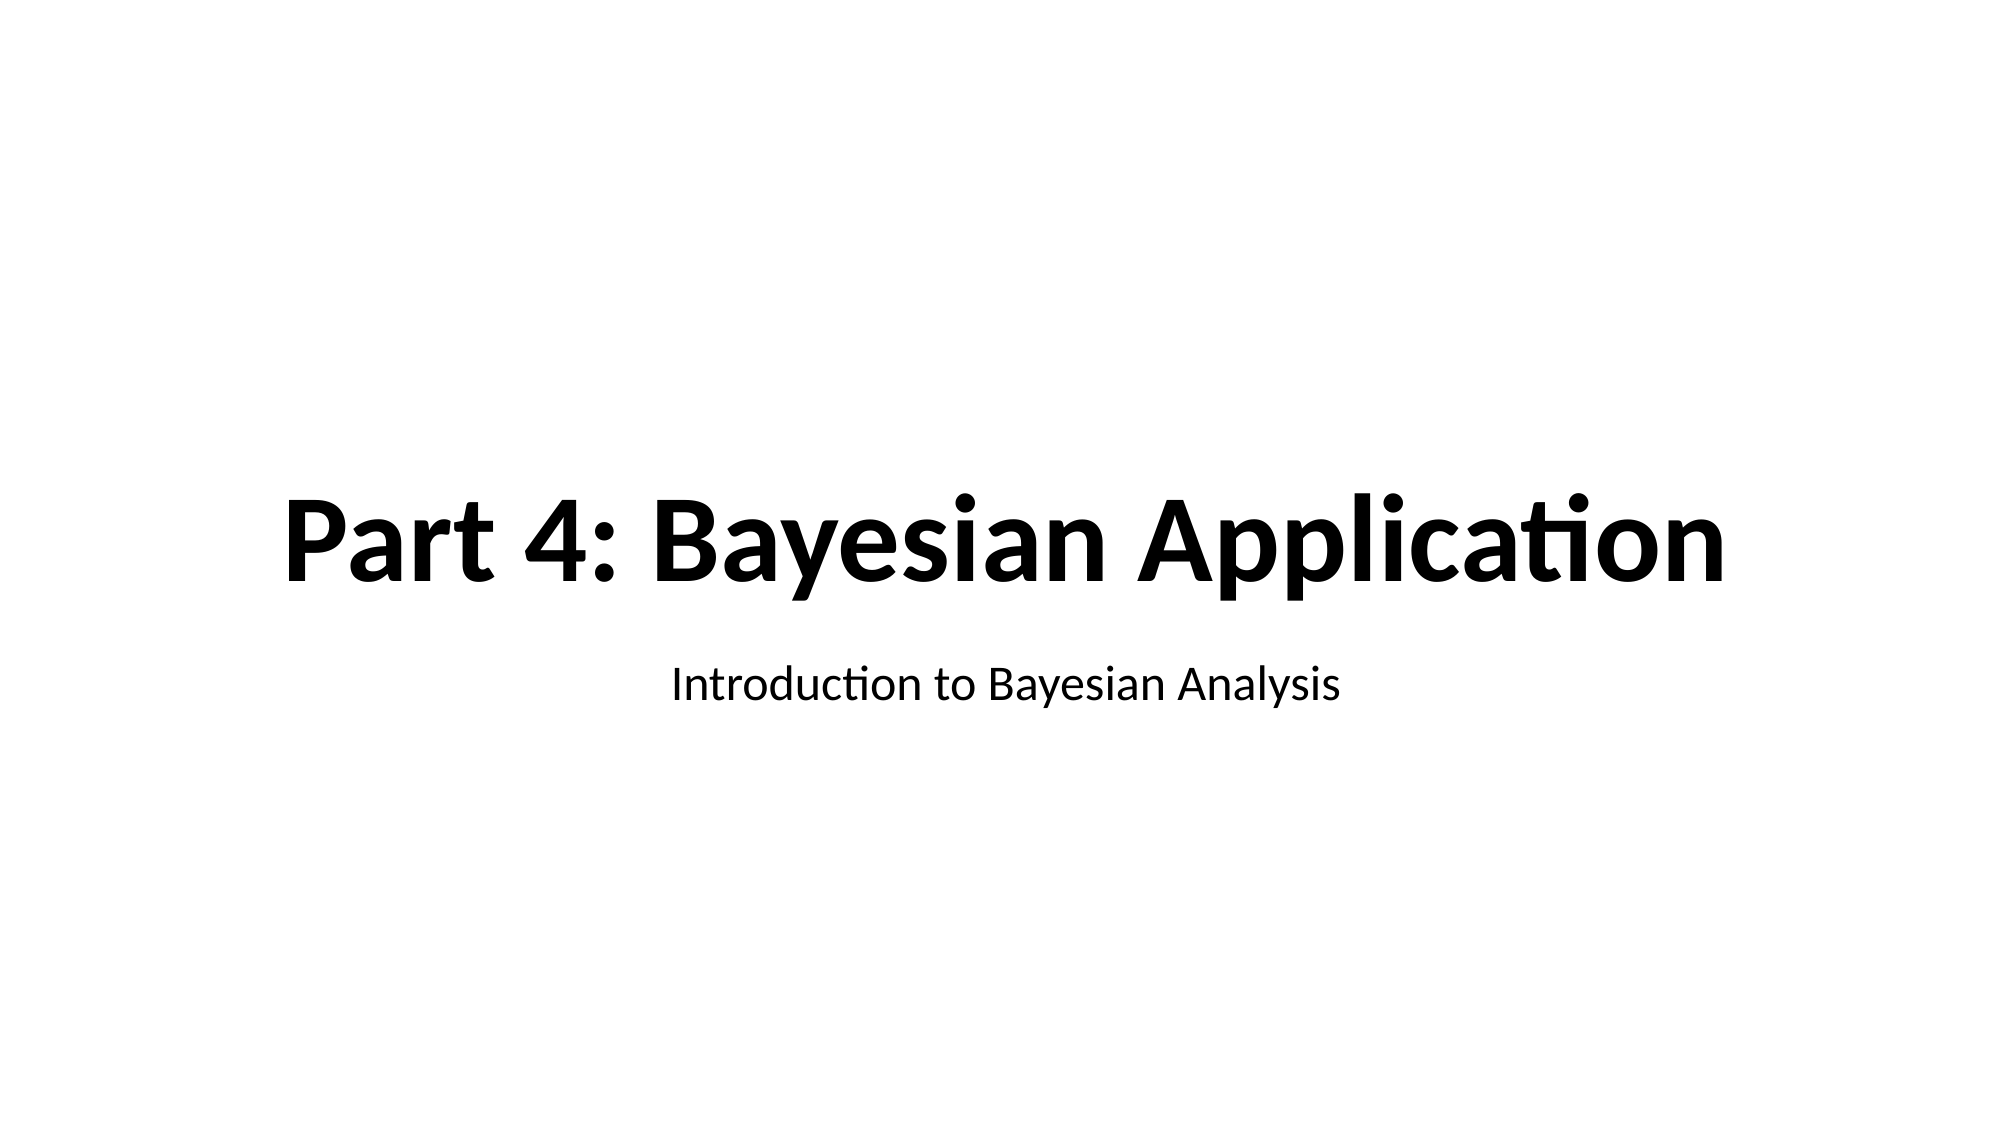

# Part 4: Bayesian Application
Introduction to Bayesian Analysis